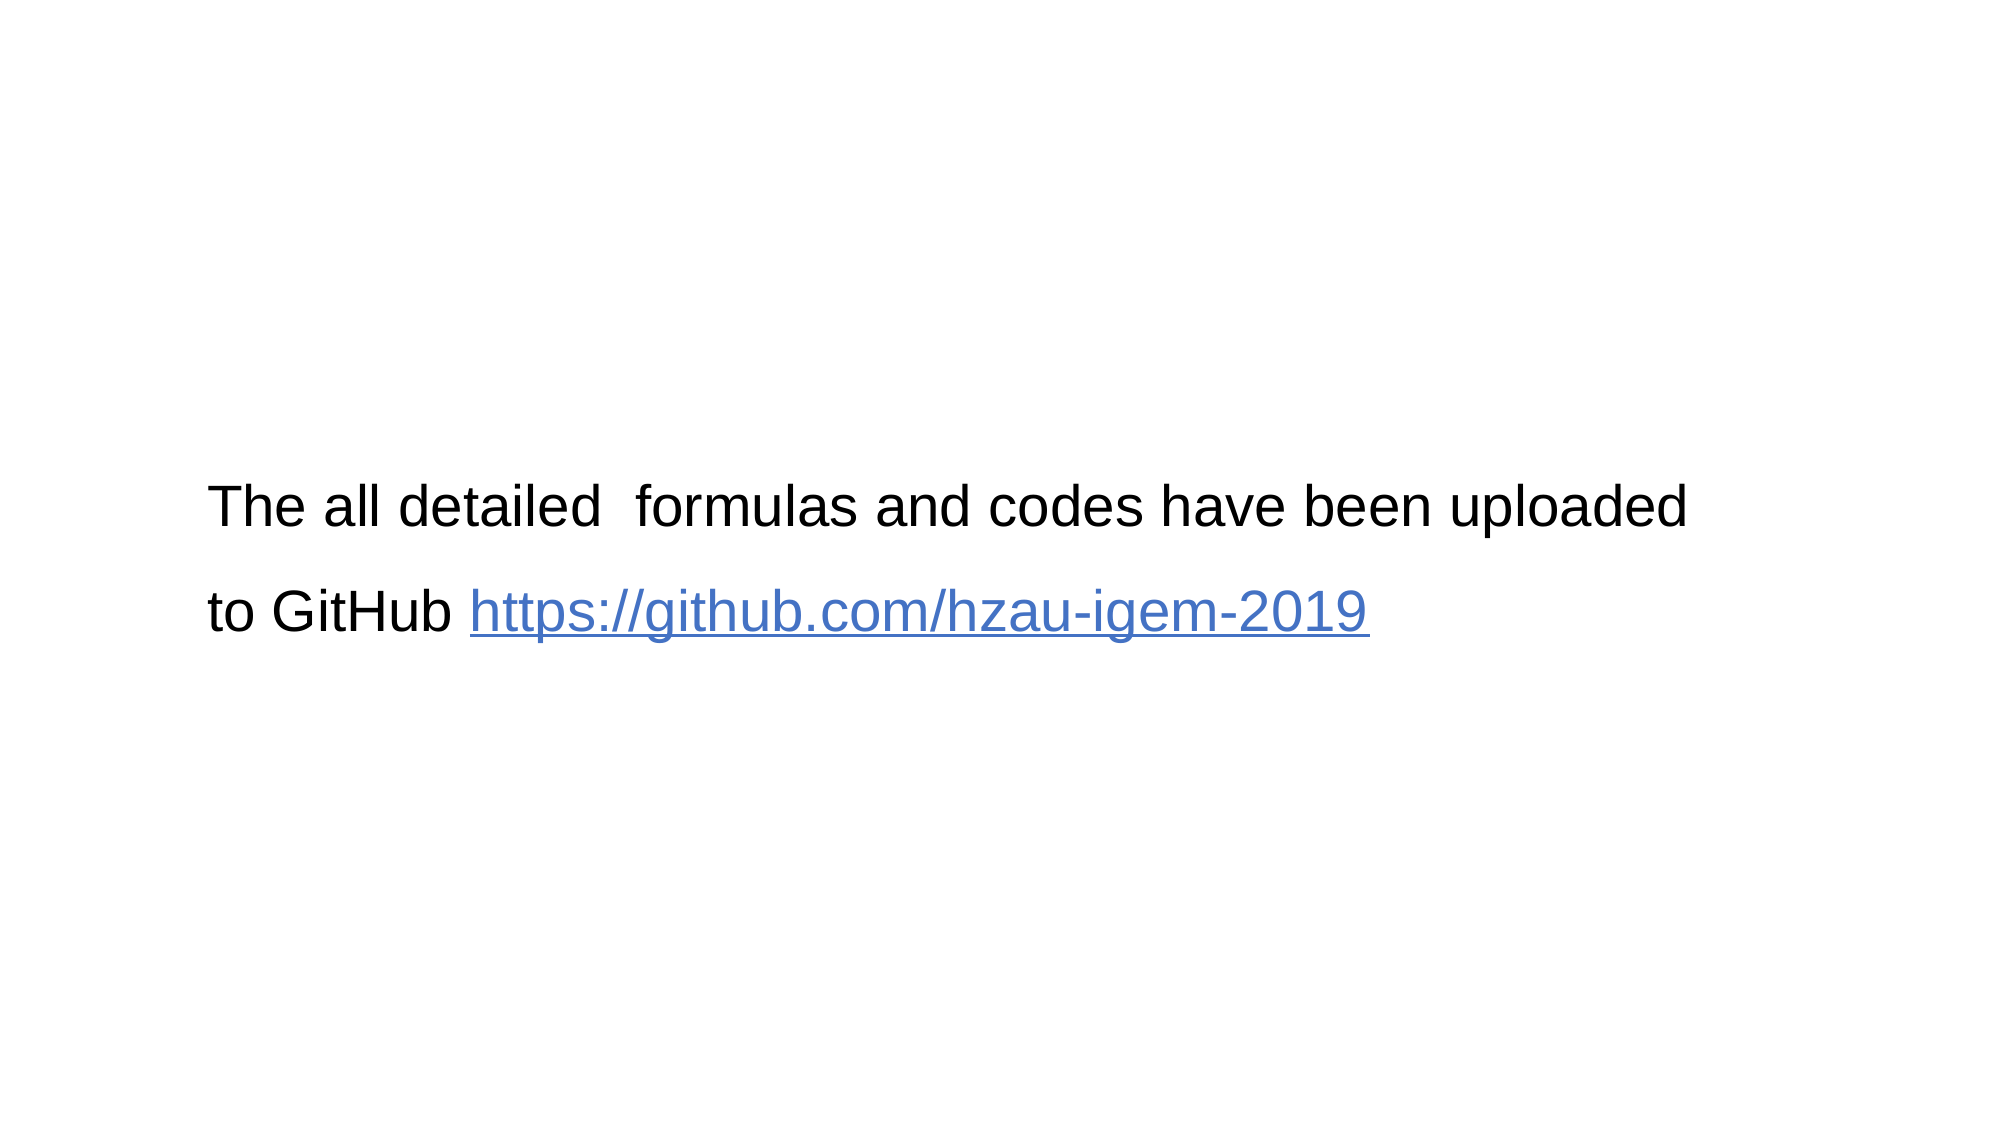

The all detailed  formulas and codes have been uploaded
to GitHub https://github.com/hzau-igem-2019